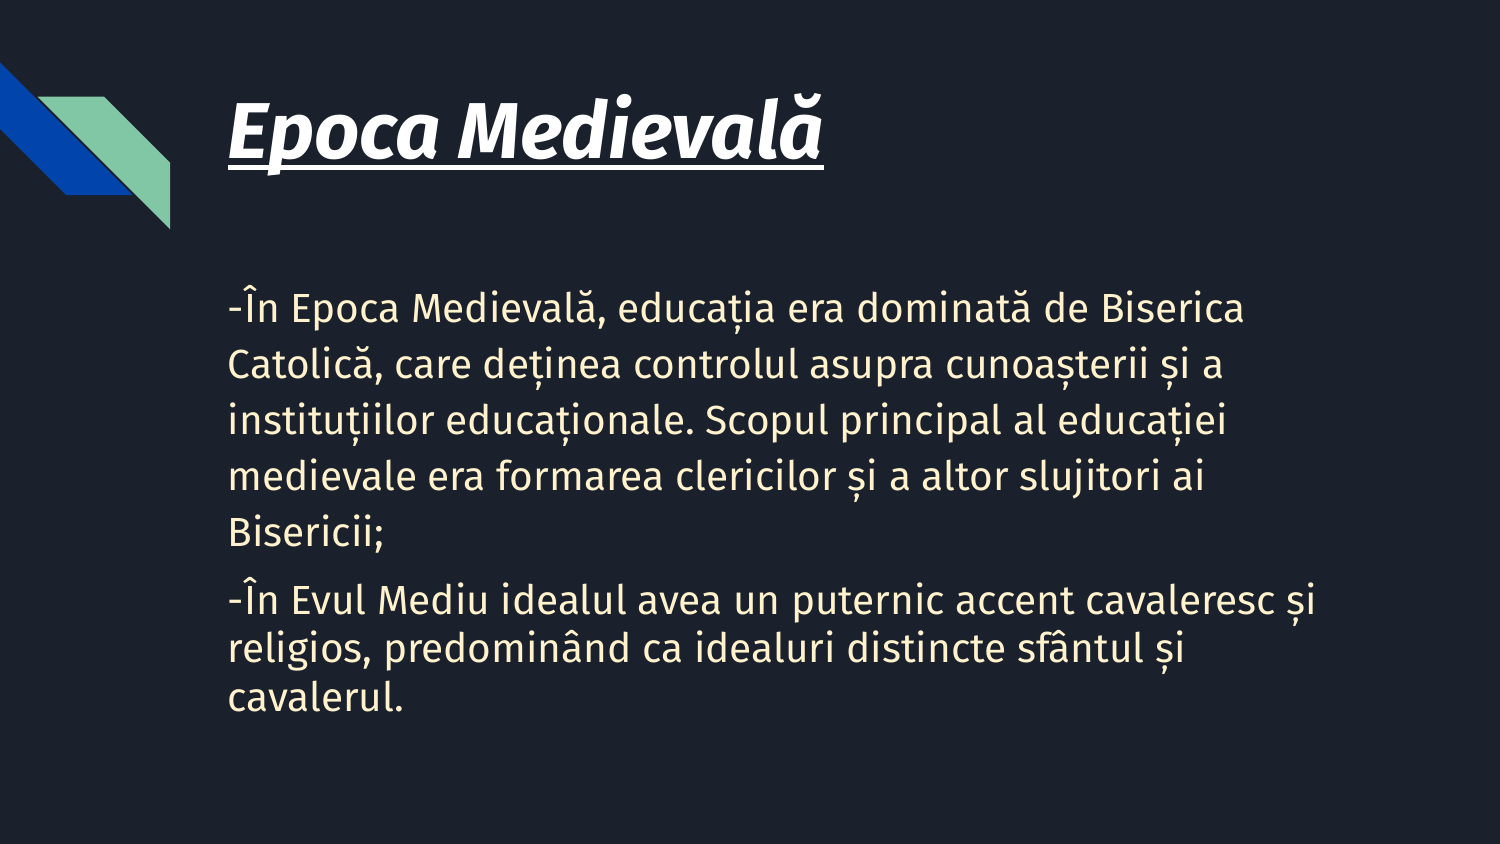

# Epoca Medievală
-În Epoca Medievală, educația era dominată de Biserica Catolică, care deținea controlul asupra cunoașterii și a instituțiilor educaționale. Scopul principal al educației medievale era formarea clericilor și a altor slujitori ai Bisericii;
-În Evul Mediu idealul avea un puternic accent cavaleresc şi religios, predominând ca idealuri distincte sfântul şi cavalerul.